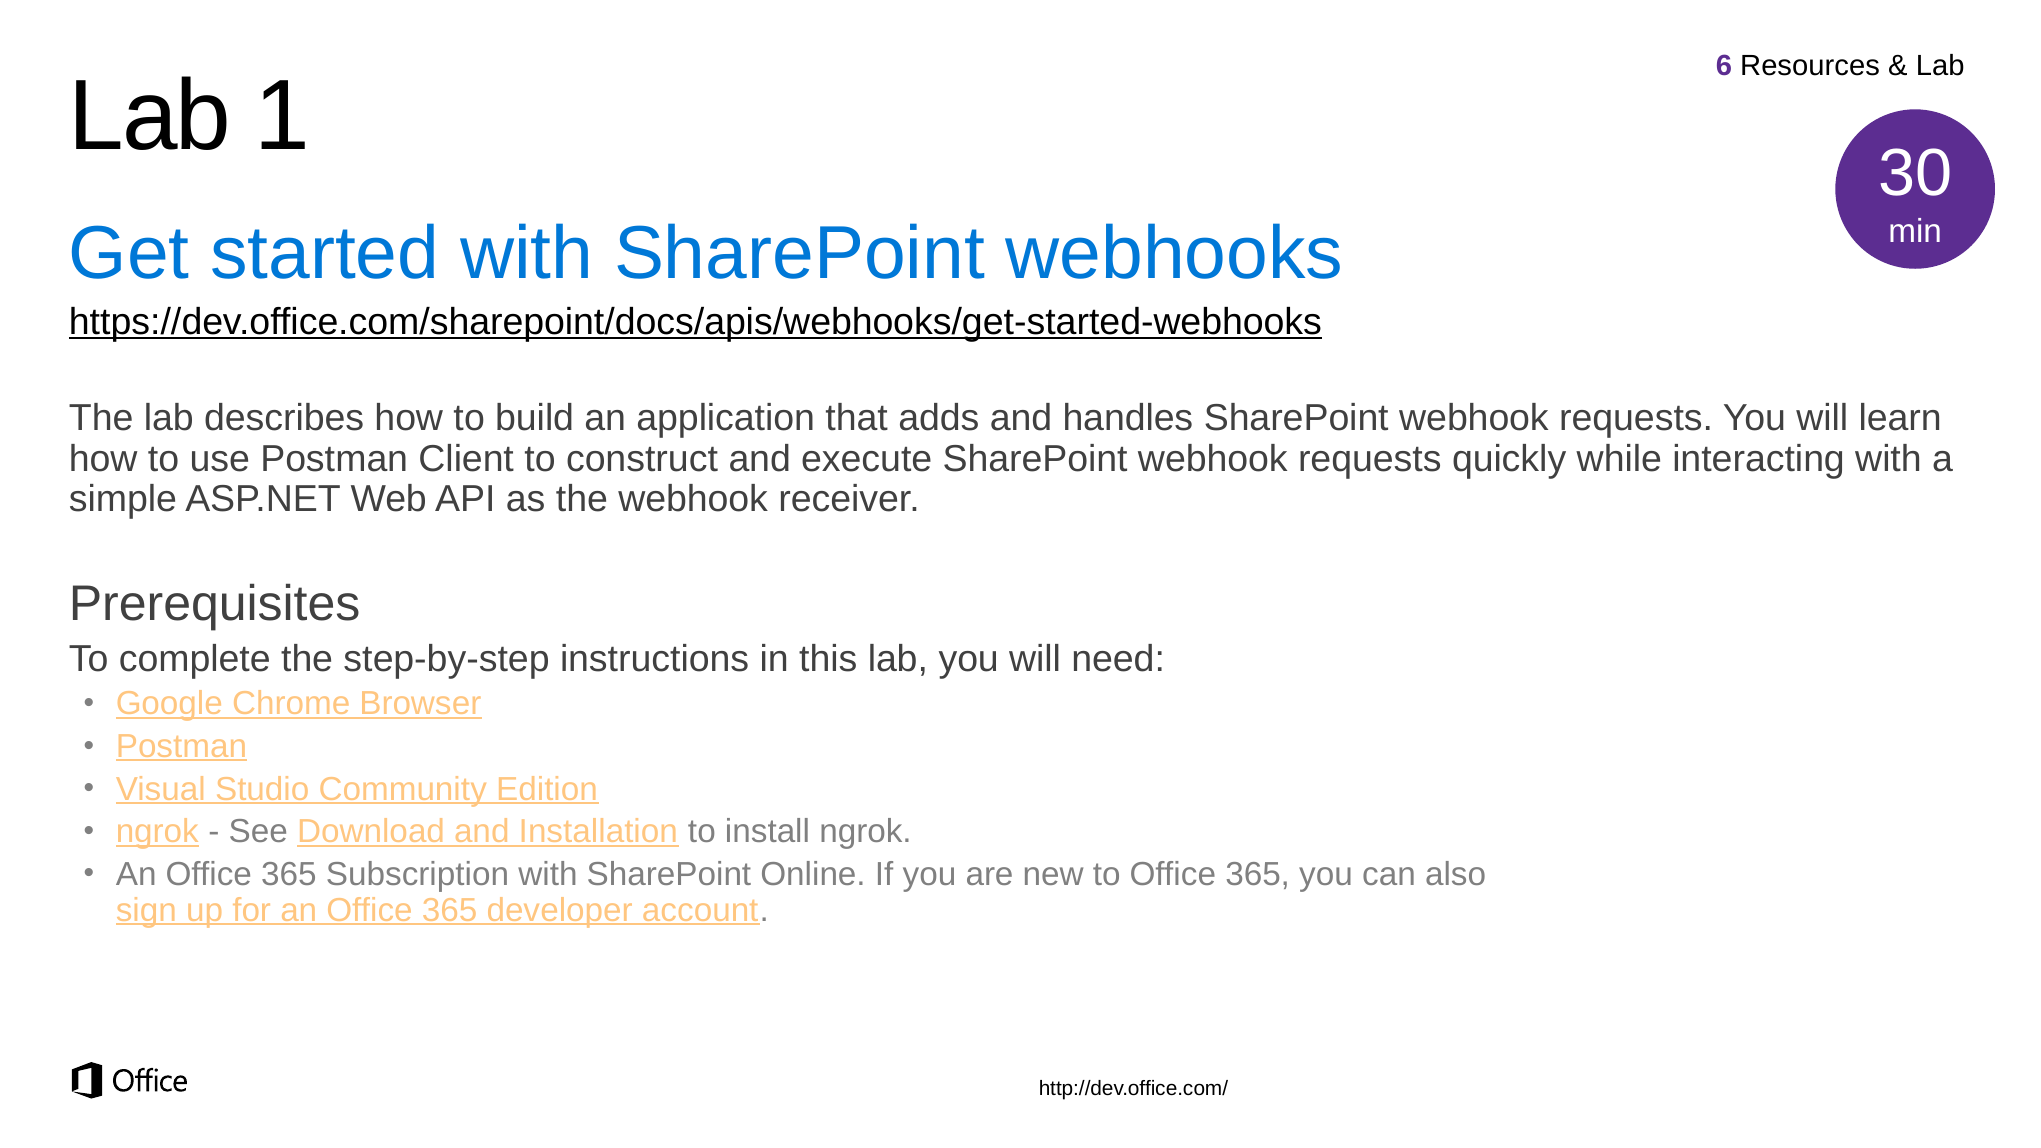

6 Resources & Lab

# Lab 1
30 min
Get started with SharePoint webhooks
https://dev.office.com/sharepoint/docs/apis/webhooks/get-started-webhooks

The lab describes how to build an application that adds and handles SharePoint webhook requests. You will learn how to use Postman Client to construct and execute SharePoint webhook requests quickly while interacting with a simple ASP.NET Web API as the webhook receiver.

Prerequisites
To complete the step-by-step instructions in this lab, you will need:
Google Chrome Browser
Postman
Visual Studio Community Edition
ngrok - See Download and Installation to install ngrok.
An Office 365 Subscription with SharePoint Online. If you are new to Office 365, you can also sign up for an Office 365 developer account.